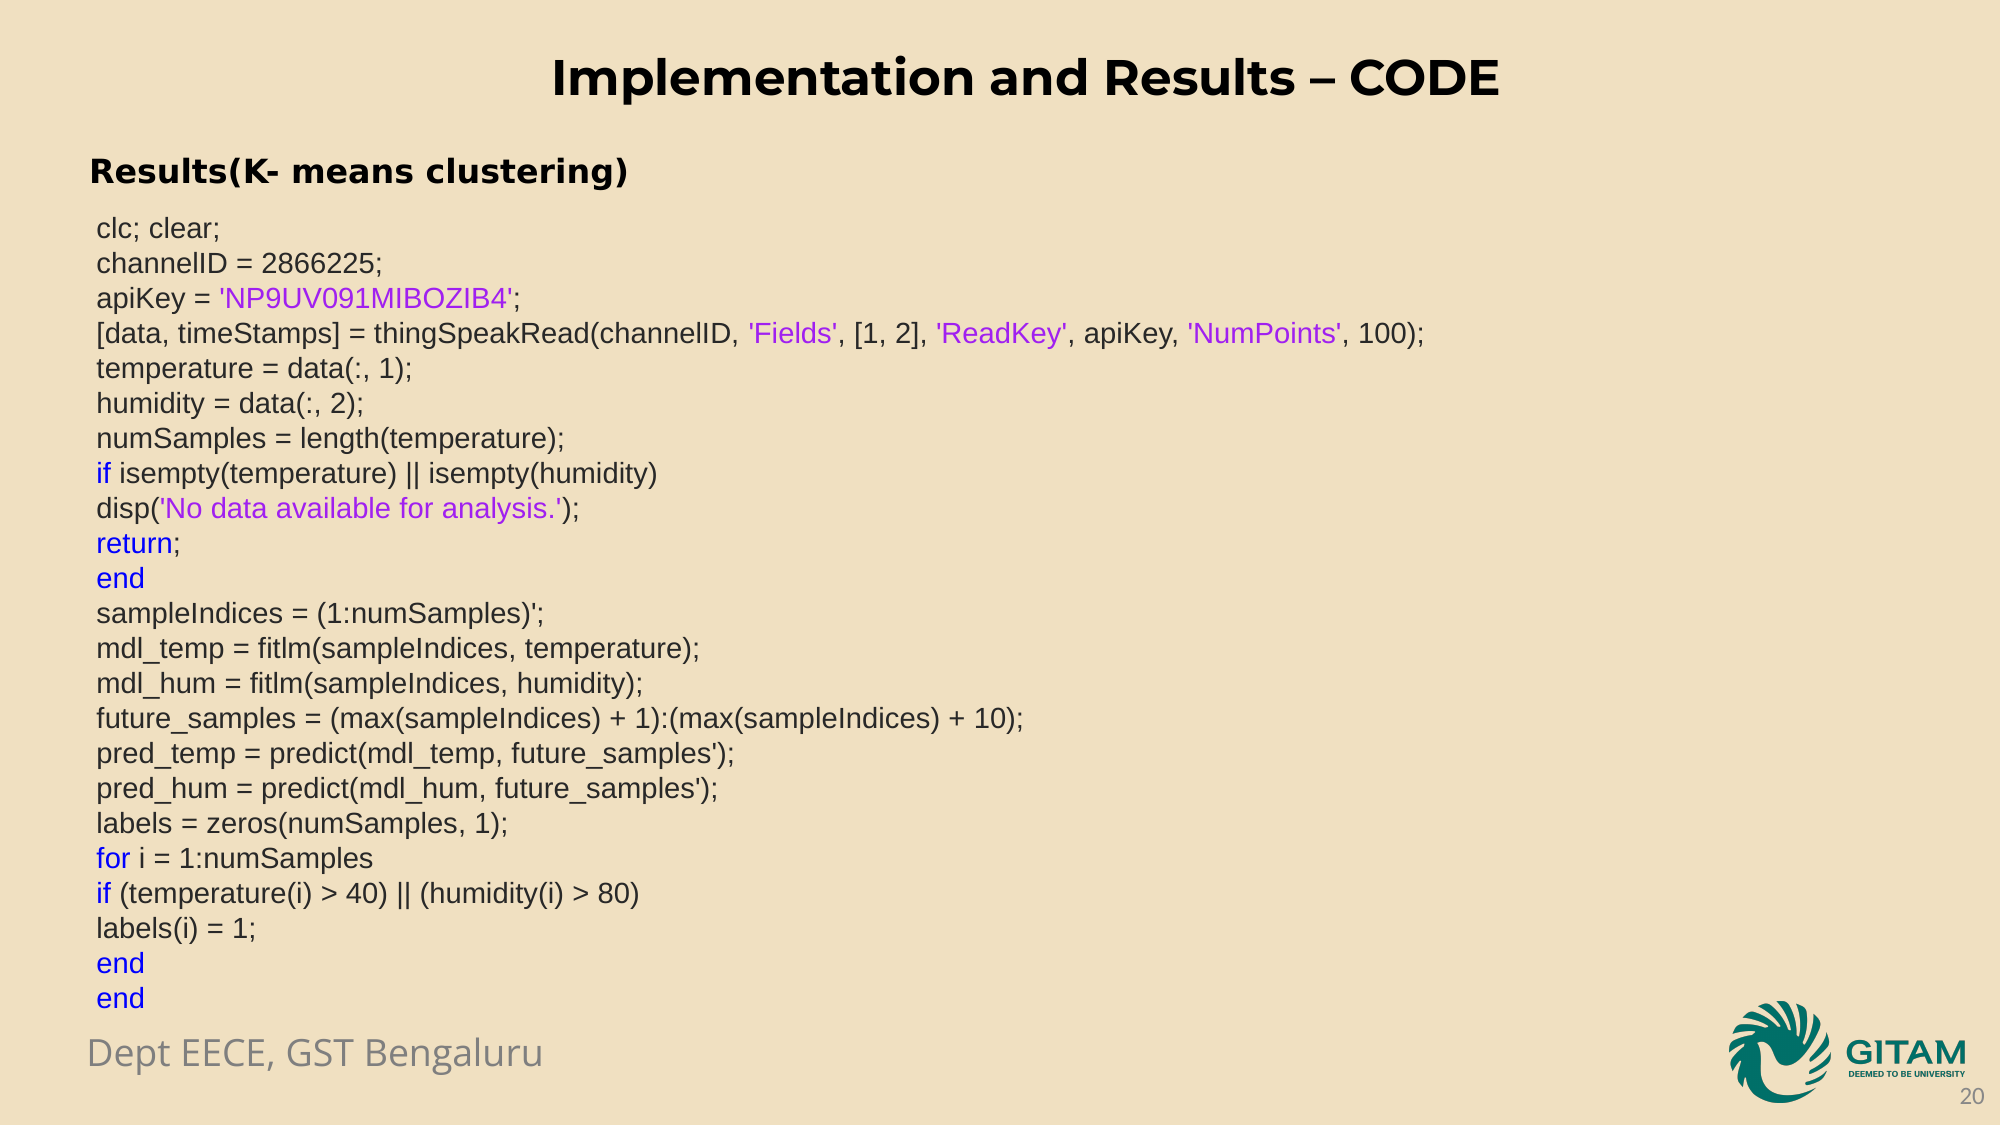

Implementation and Results – CODE
Results(K- means clustering)

clc; clear;
channelID = 2866225;
apiKey = 'NP9UV091MIBOZIB4';
[data, timeStamps] = thingSpeakRead(channelID, 'Fields', [1, 2], 'ReadKey', apiKey, 'NumPoints', 100);
temperature = data(:, 1);
humidity = data(:, 2);
numSamples = length(temperature);
if isempty(temperature) || isempty(humidity)
disp('No data available for analysis.');
return;
end
sampleIndices = (1:numSamples)';
mdl_temp = fitlm(sampleIndices, temperature);
mdl_hum = fitlm(sampleIndices, humidity);
future_samples = (max(sampleIndices) + 1):(max(sampleIndices) + 10);
pred_temp = predict(mdl_temp, future_samples');
pred_hum = predict(mdl_hum, future_samples');
labels = zeros(numSamples, 1);
for i = 1:numSamples
if (temperature(i) > 40) || (humidity(i) > 80)
labels(i) = 1;
end
end

20